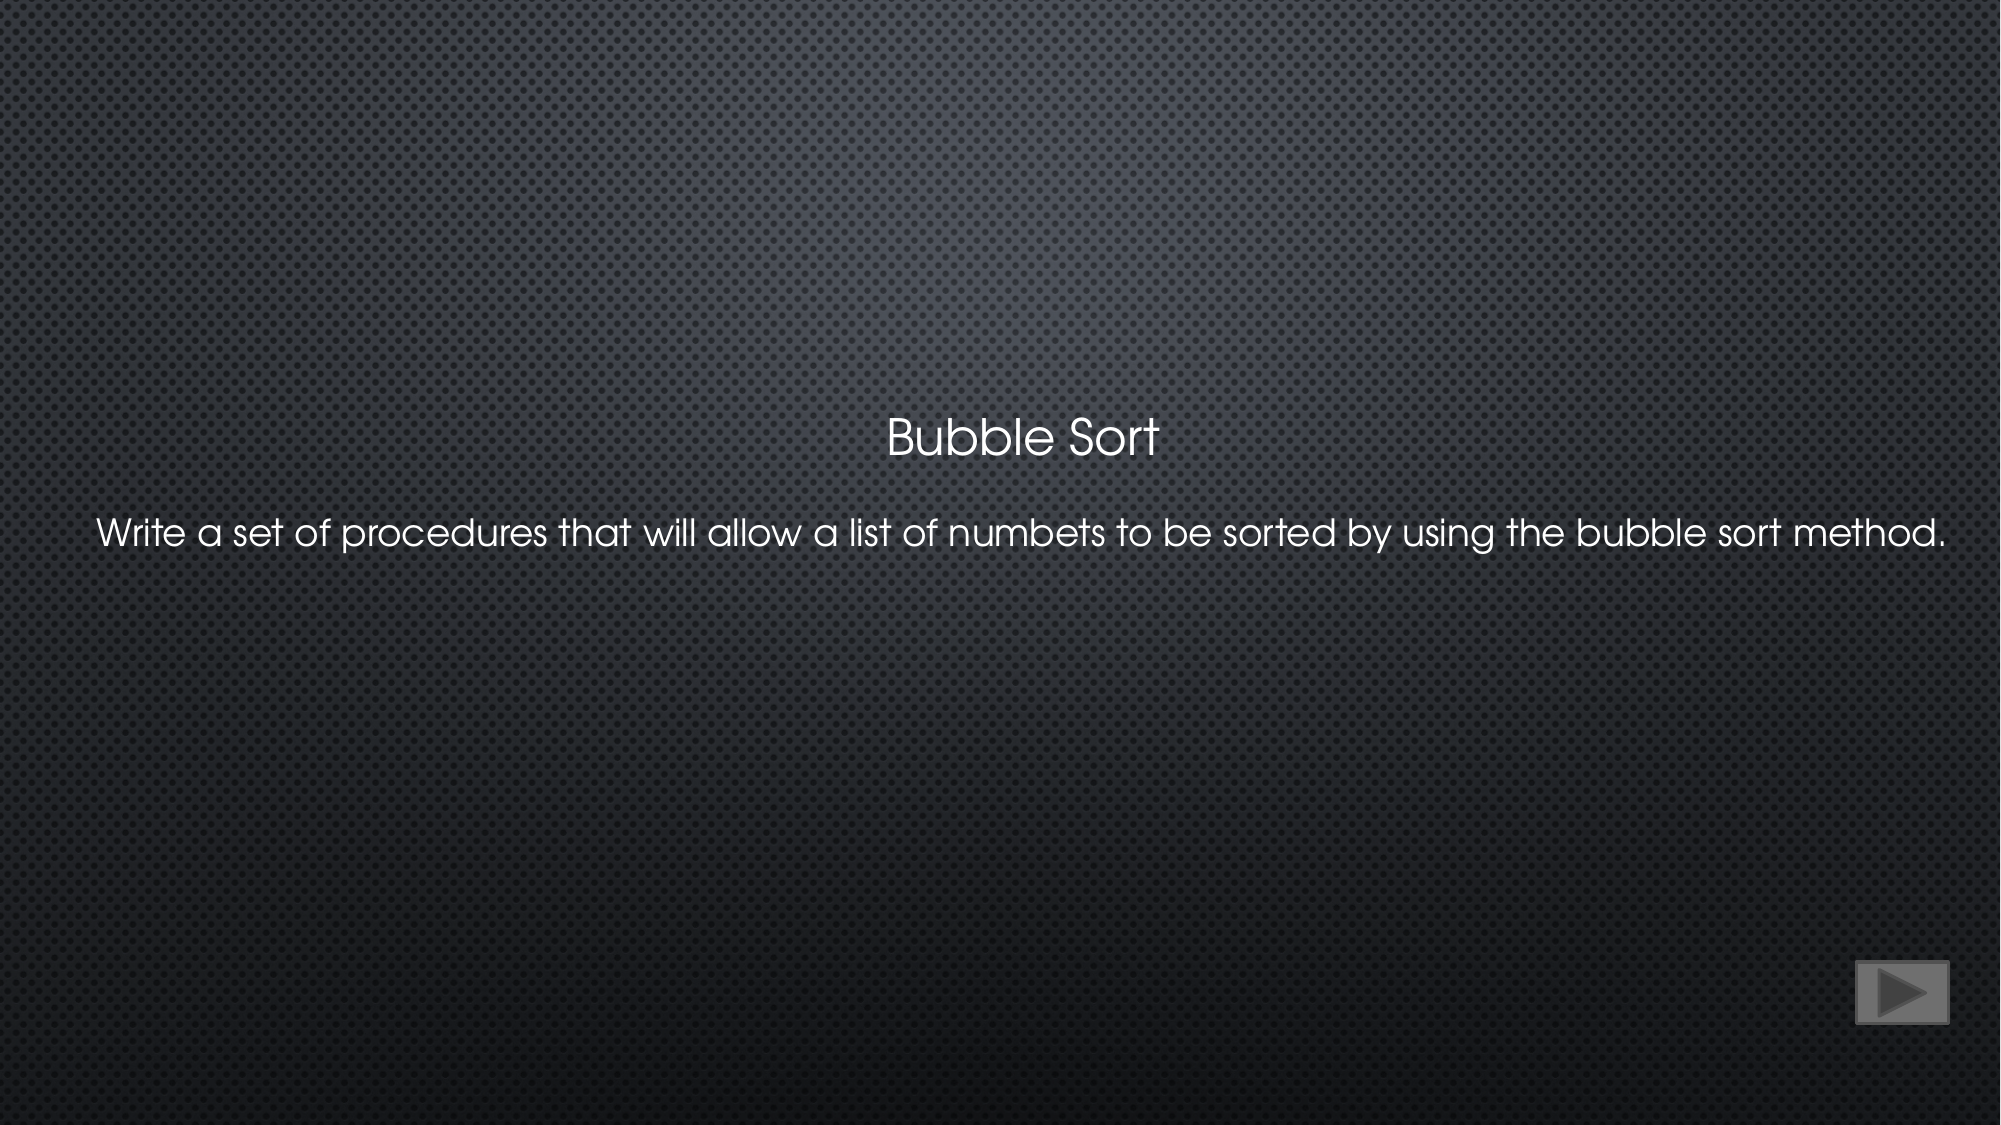

Bubble Sort
Write a set of procedures that will allow a list of numbets to be sorted by using the bubble sort method.